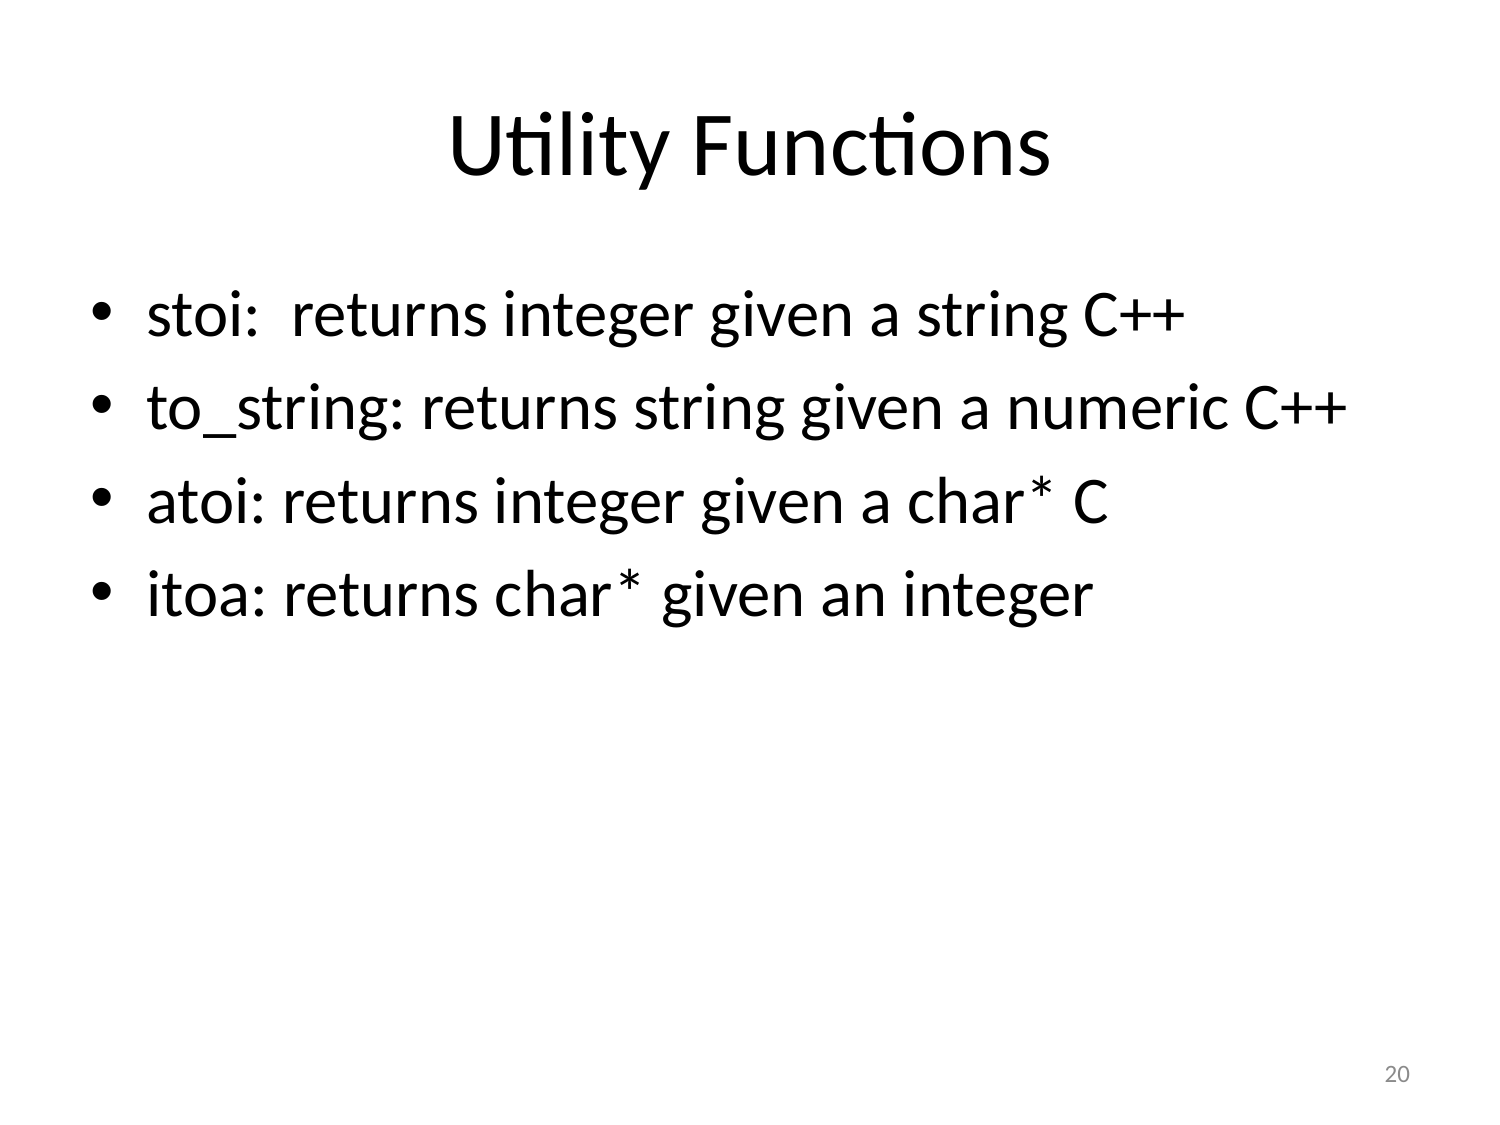

# Utility Functions
stoi:  returns integer given a string C++
to_string: returns string given a numeric C++
atoi: returns integer given a char* C
itoa: returns char* given an integer
20